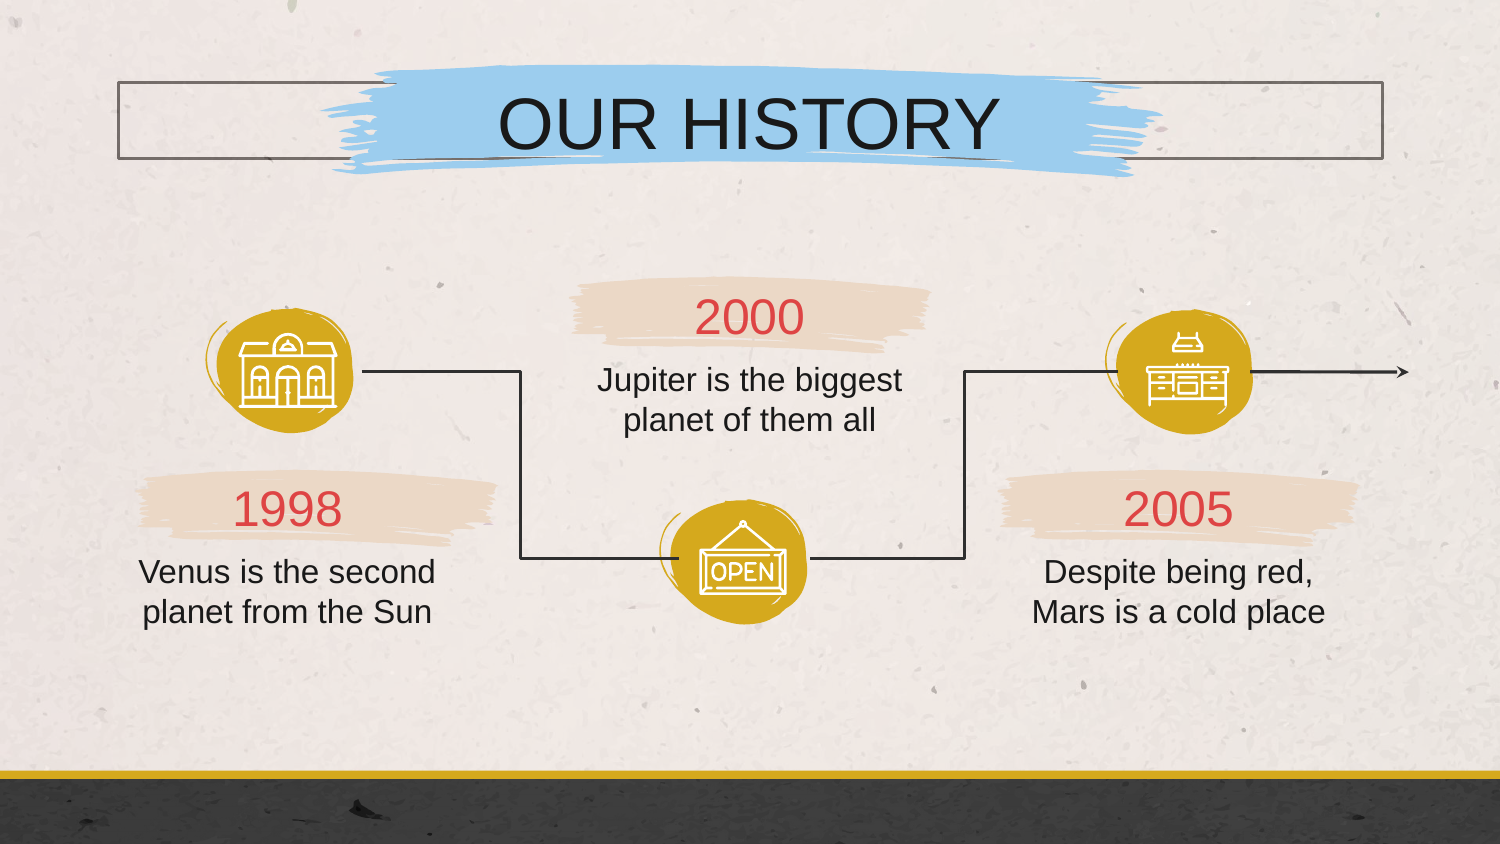

# OUR HISTORY

2000

Jupiter is the biggest planet of them all

1998
2005

Despite being red, Mars is a cold place
Venus is the second planet from the Sun